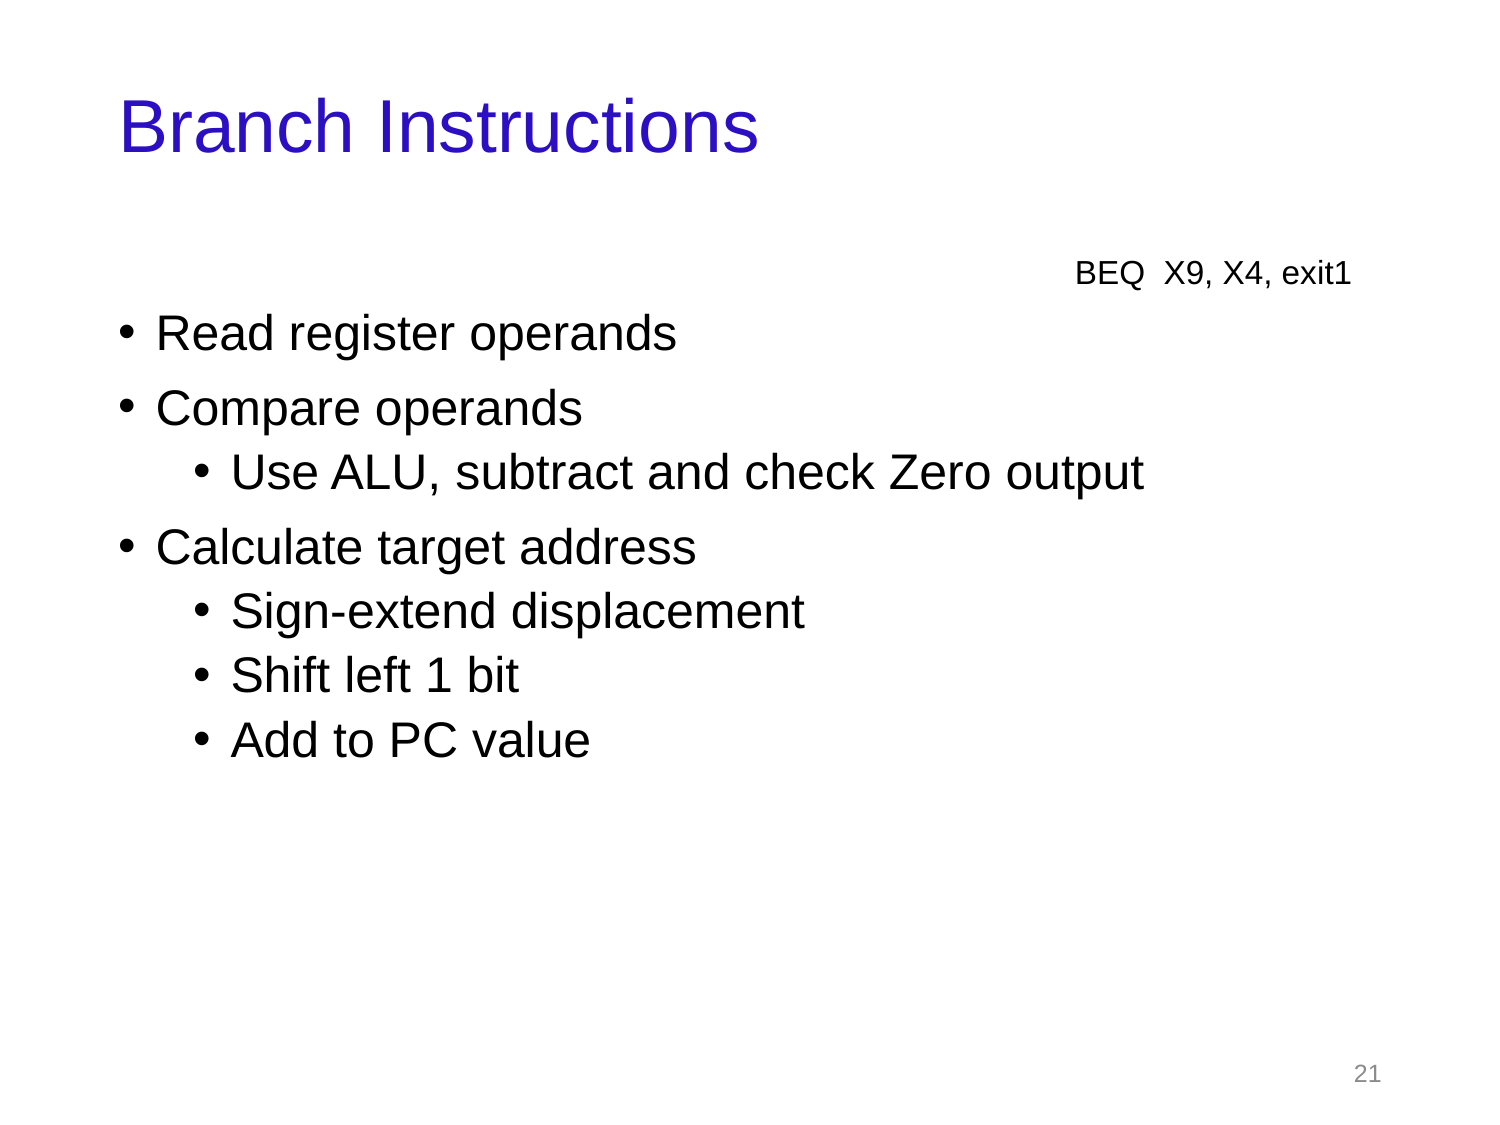

# Branch Instructions
BEQ  X9, X4, exit1
Read register operands
Compare operands
Use ALU, subtract and check Zero output
Calculate target address
Sign-extend displacement
Shift left 1 bit
Add to PC value
21